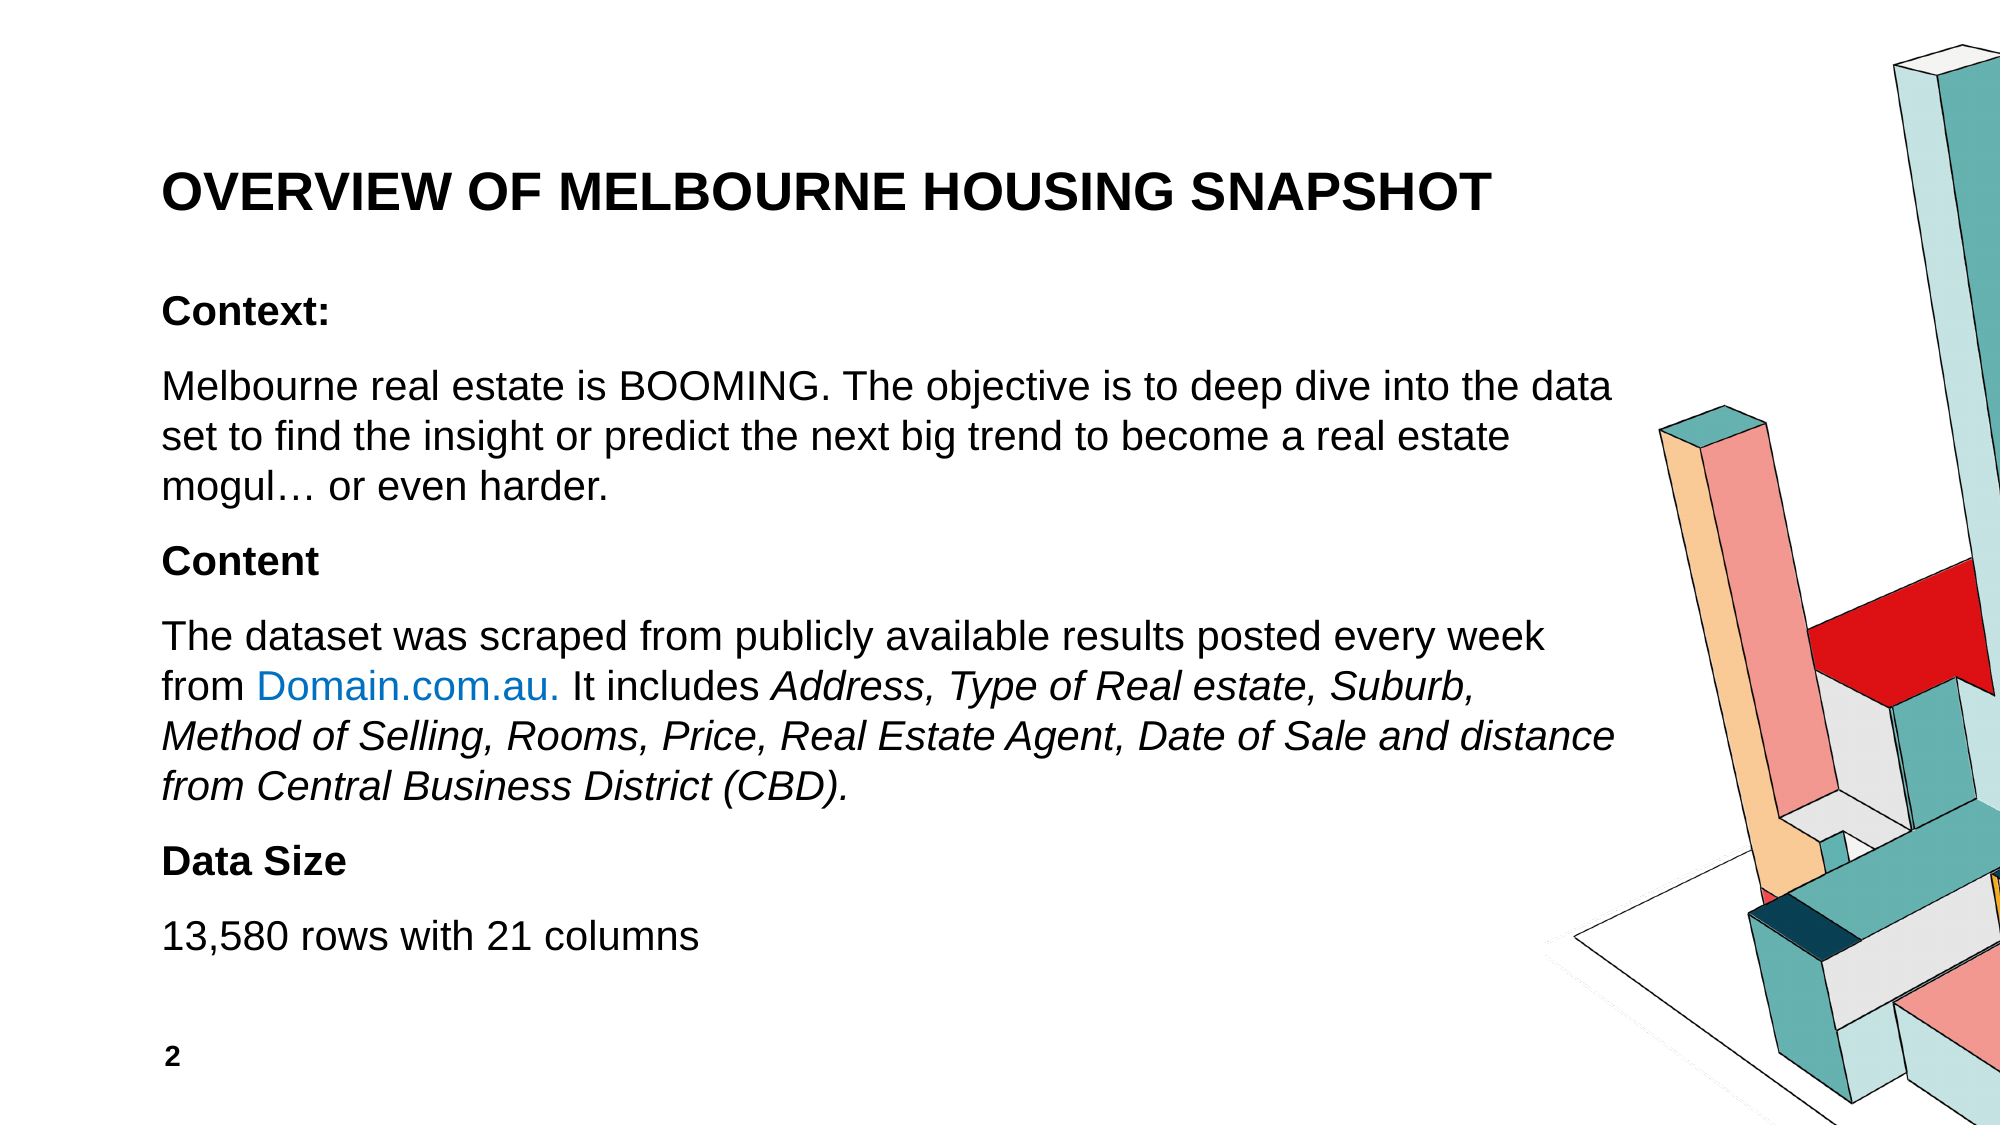

# Overview of Melbourne housing snapshot
Context:
Melbourne real estate is BOOMING. The objective is to deep dive into the data set to find the insight or predict the next big trend to become a real estate mogul… or even harder.
Content
The dataset was scraped from publicly available results posted every week from Domain.com.au. It includes Address, Type of Real estate, Suburb, Method of Selling, Rooms, Price, Real Estate Agent, Date of Sale and distance from Central Business District (CBD).
Data Size
13,580 rows with 21 columns

2